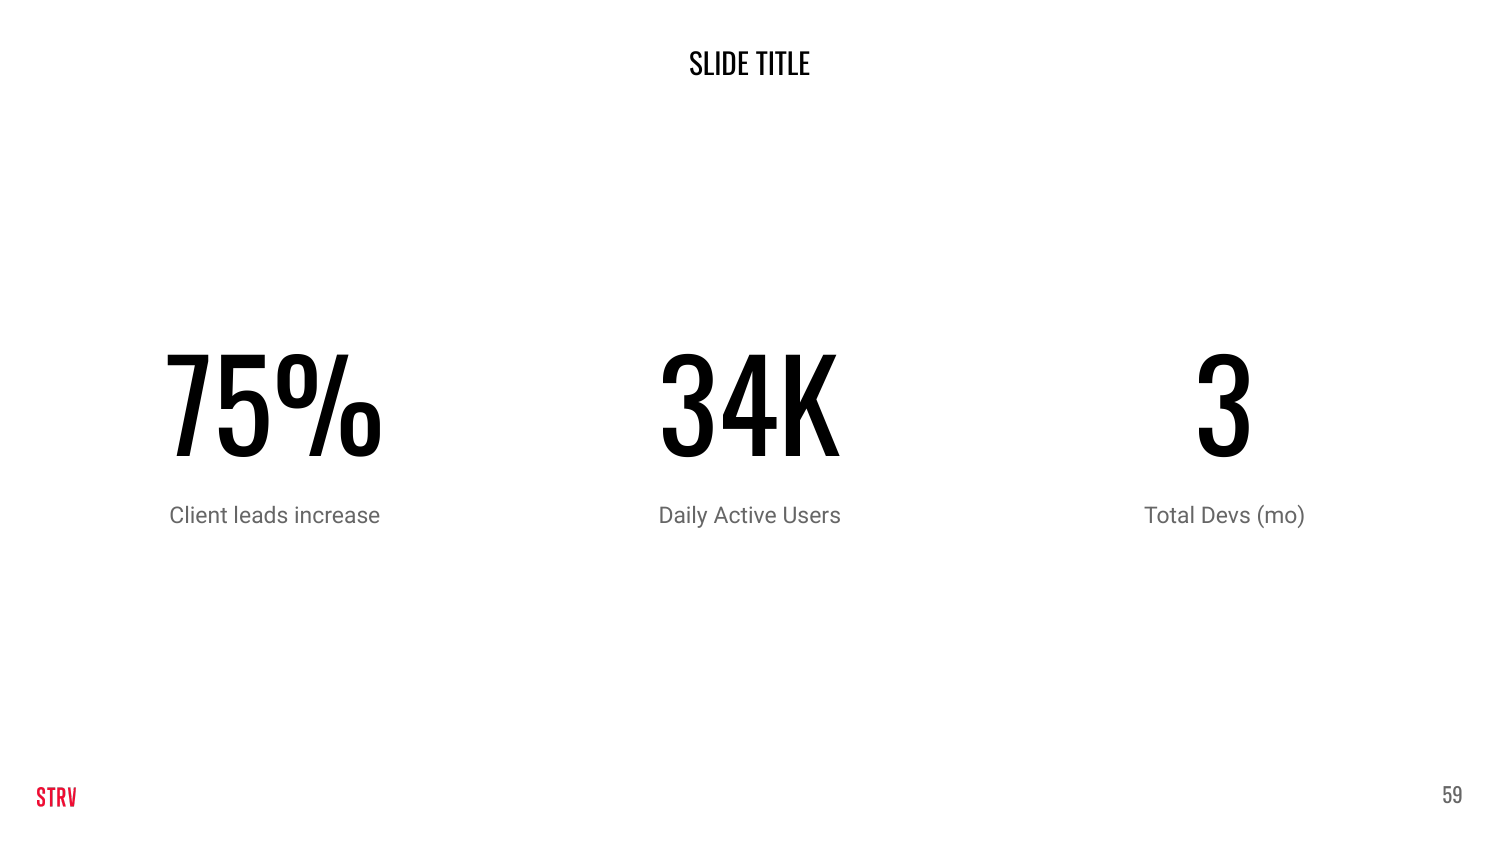

SLIDE TITLE
75%
34K
3
Client leads increase
Daily Active Users
Total Devs (mo)
59